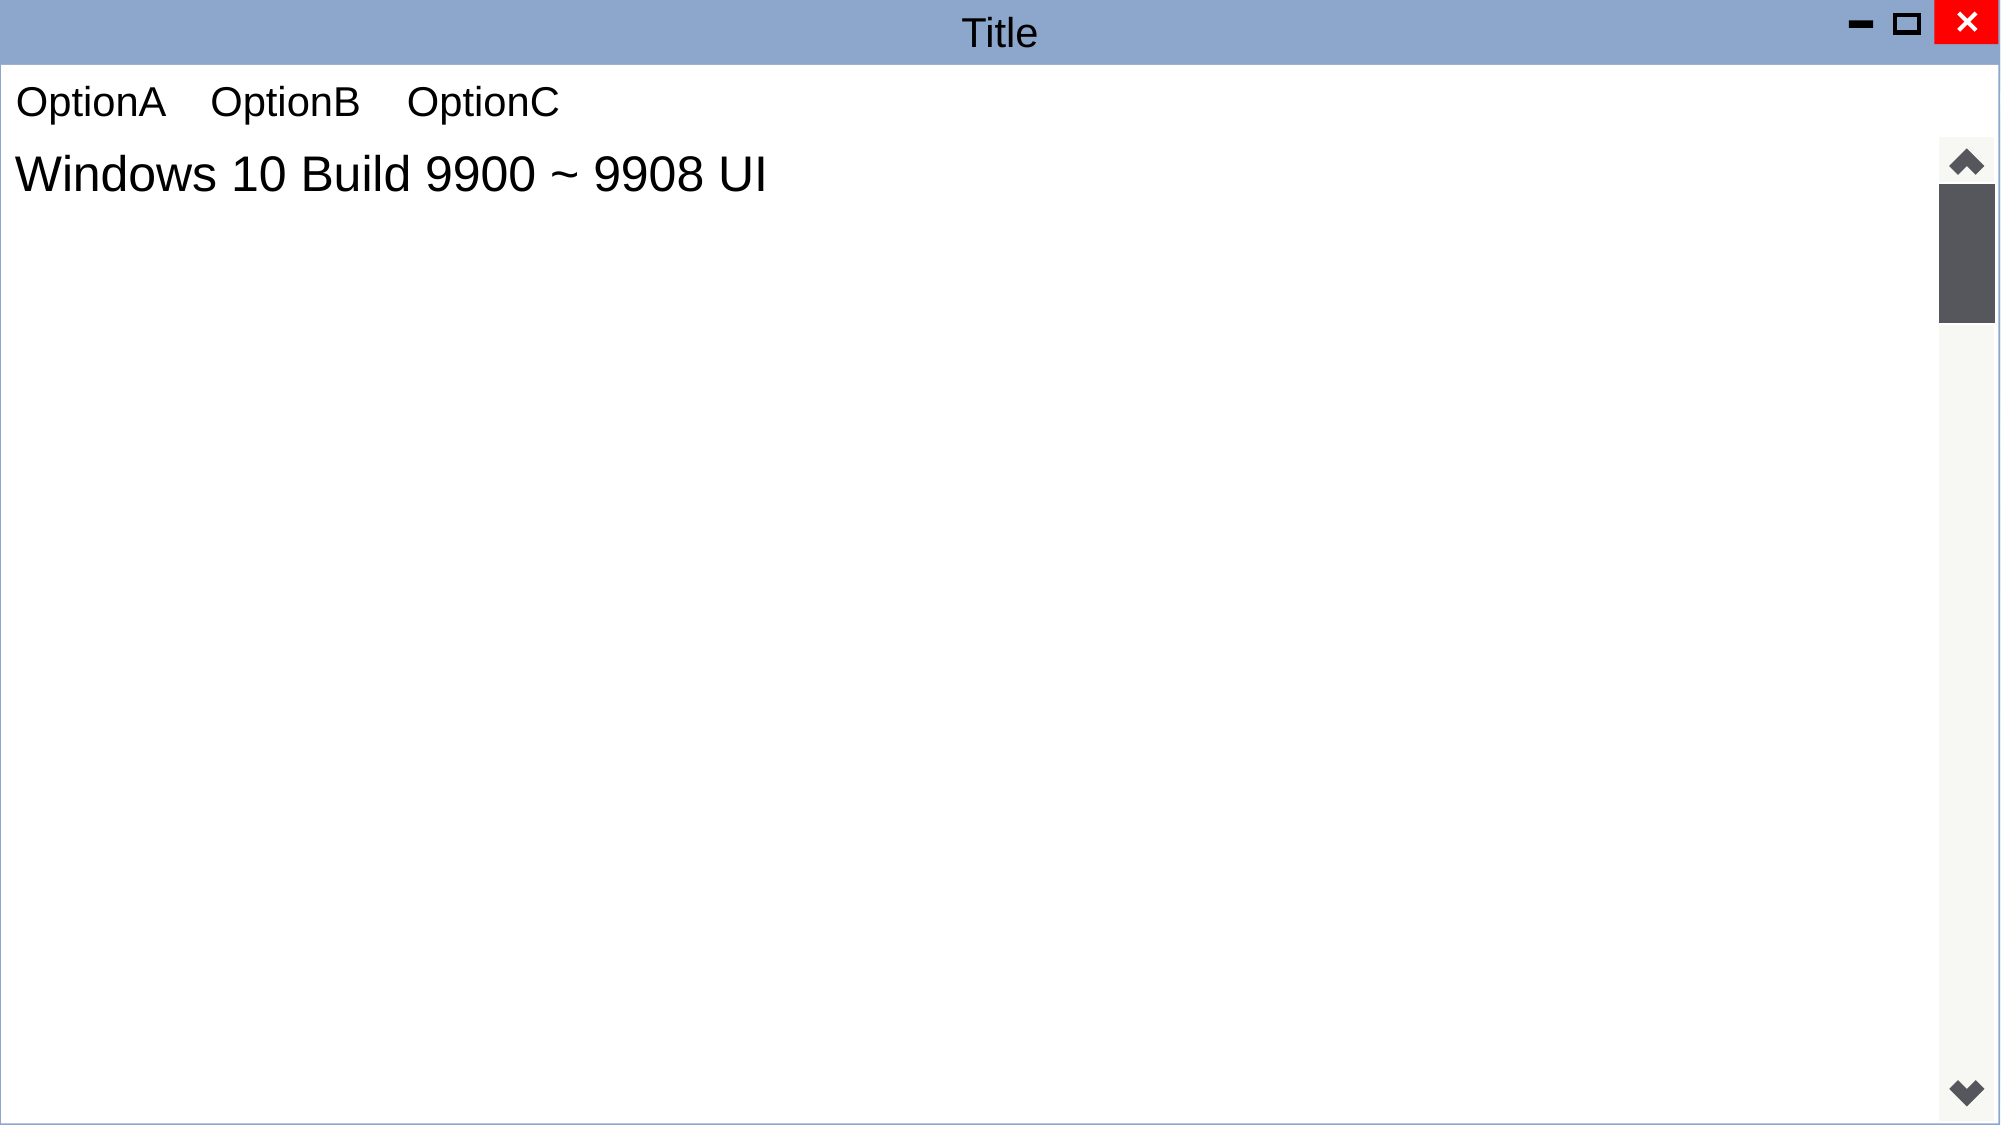

Title

OptionA    OptionB    OptionC
Windows 10 Build 9900 ~ 9908 UI